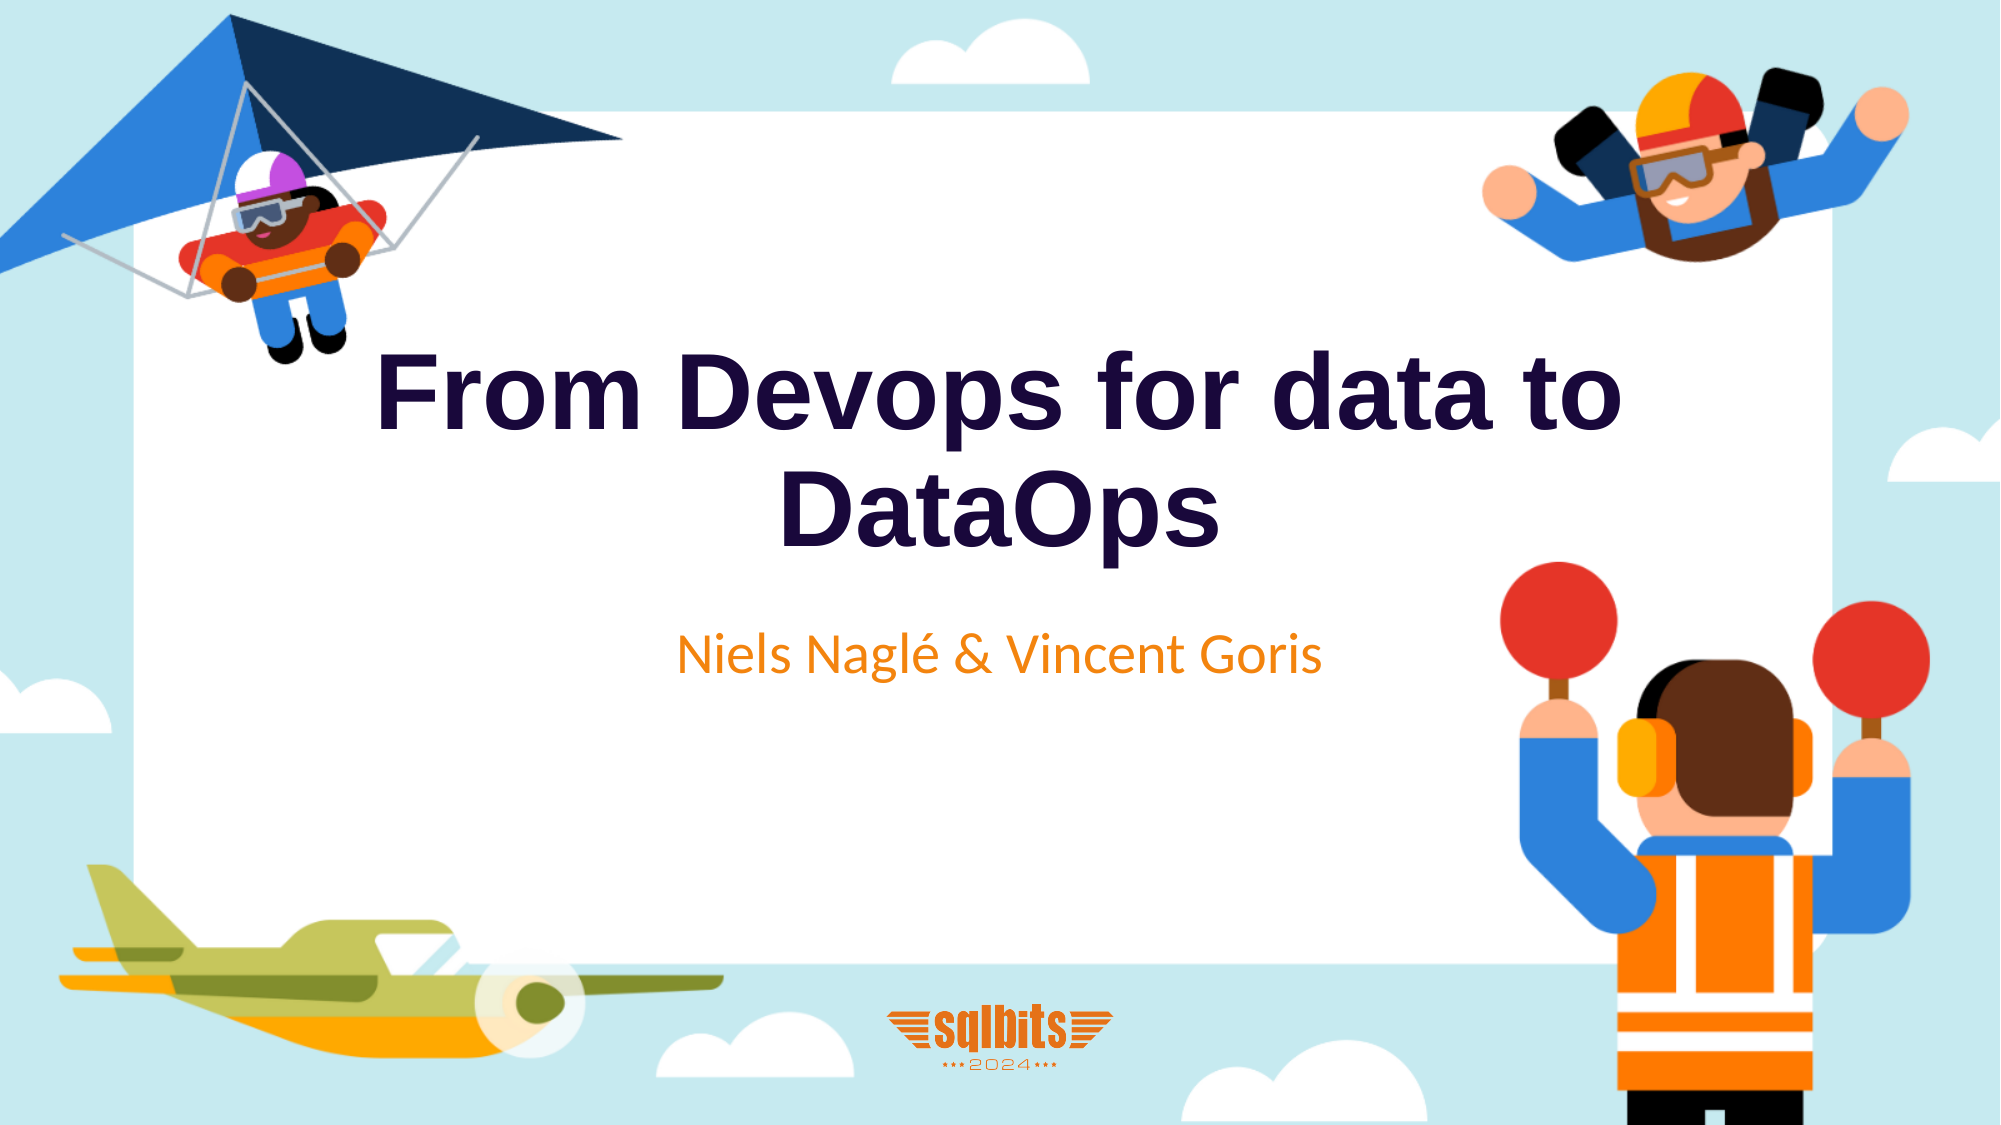

# From Devops for data to DataOps
Niels Naglé & Vincent Goris